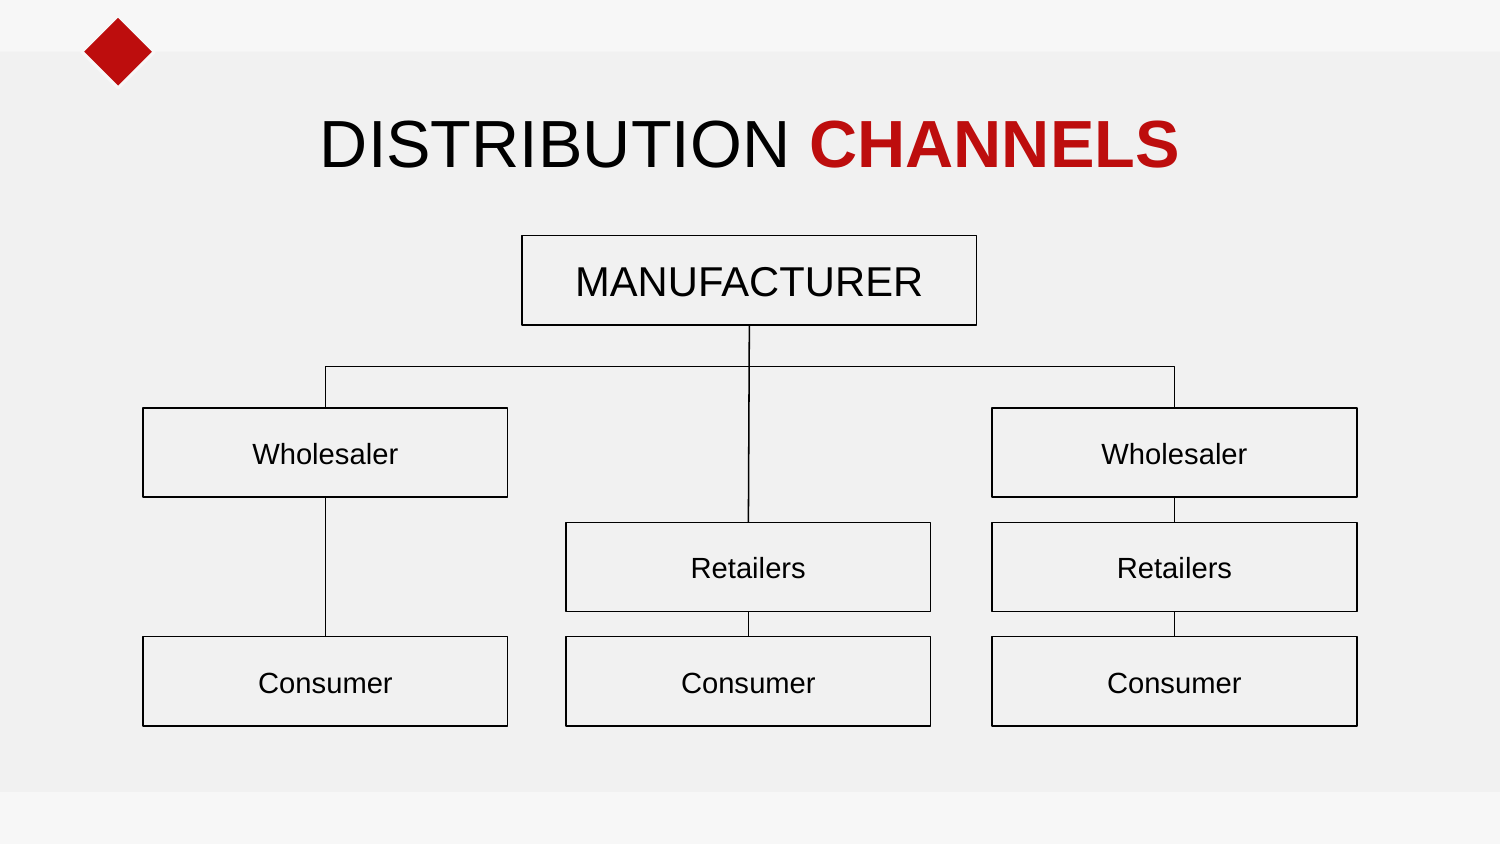

# DISTRIBUTION CHANNELS
MANUFACTURER
Wholesaler
Wholesaler
Retailers
Retailers
Consumer
Consumer
Consumer